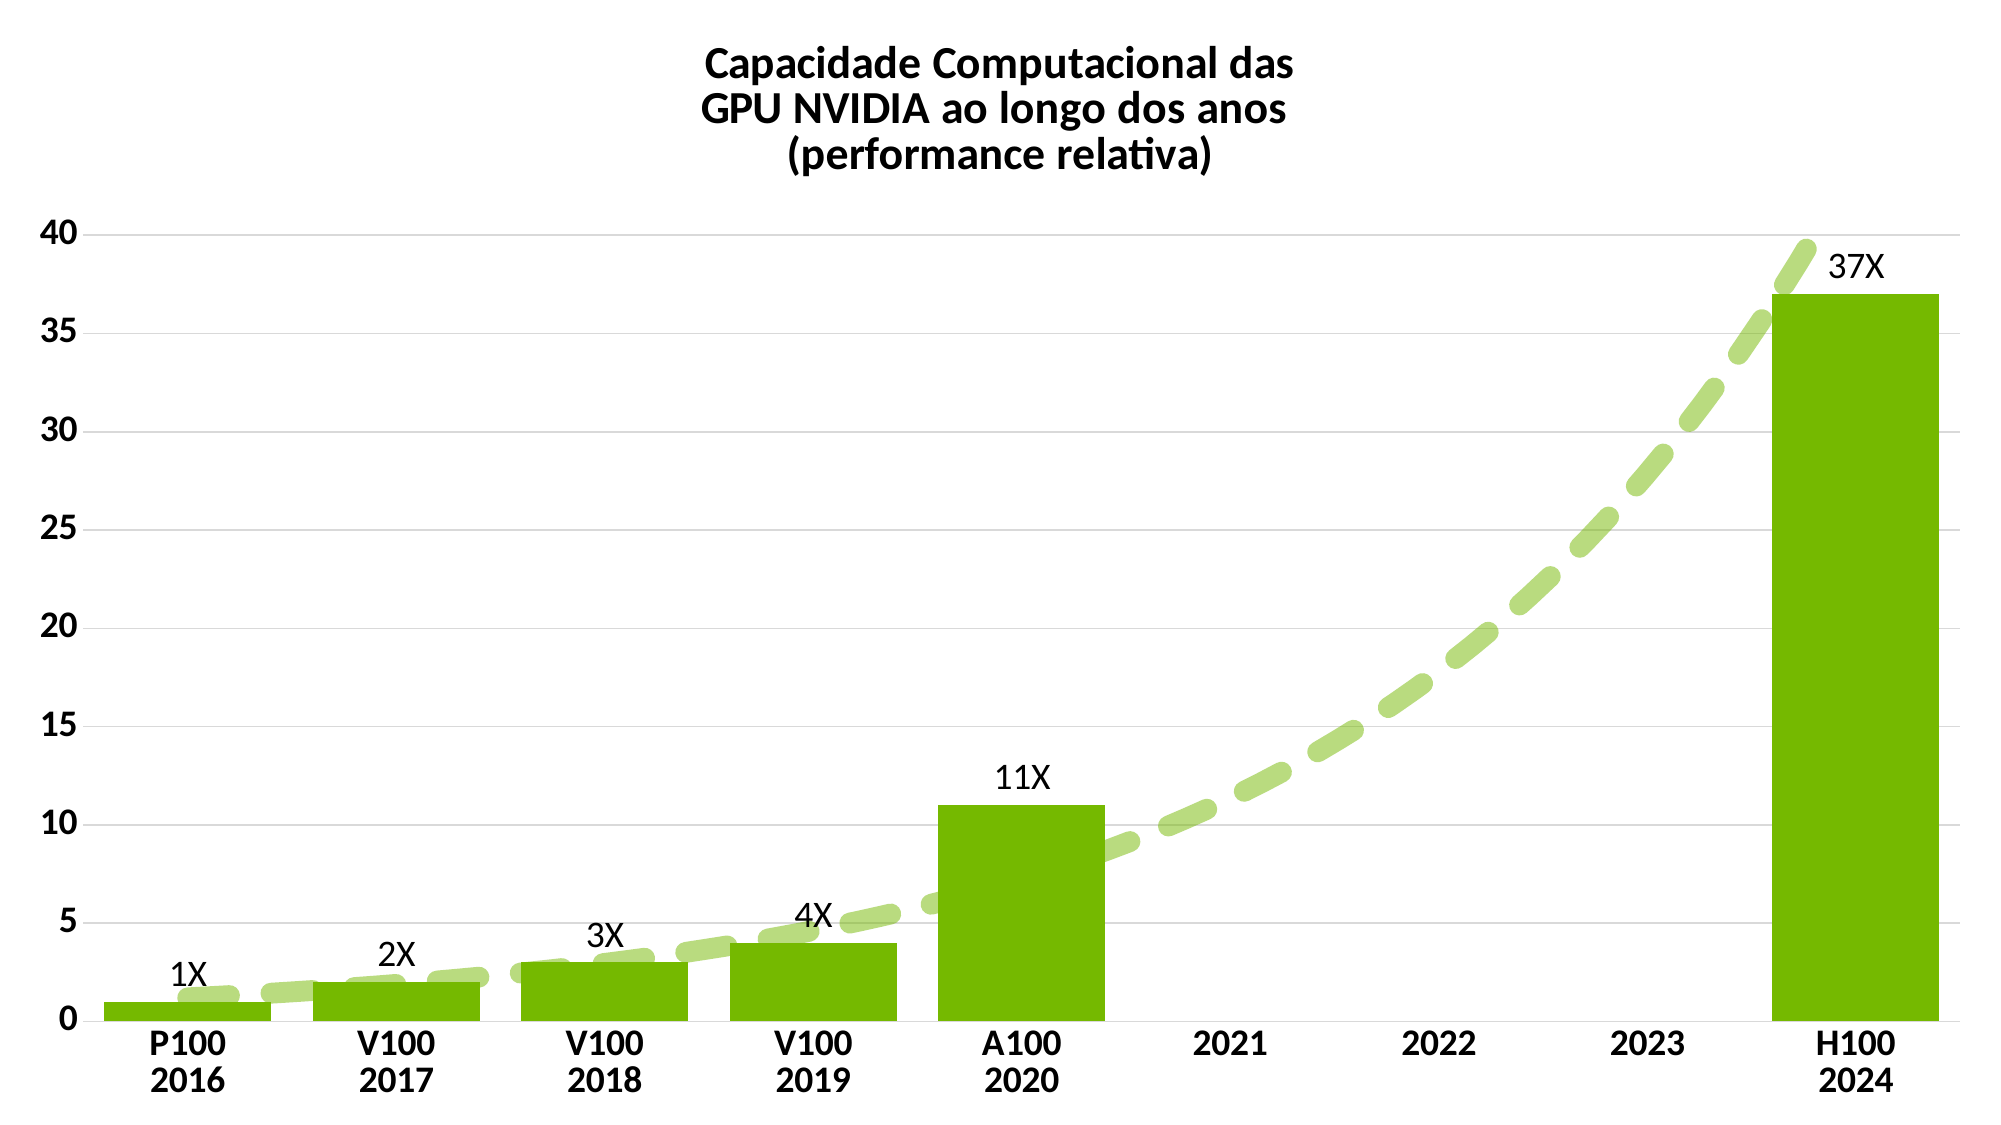

### Chart: Capacidade Computacional das
GPU NVIDIA ao longo dos anos
(performance relativa)

| Category | Performance Relativa |
|---|---|
| P100
2016 | 1.0 |
| V100
2017 | 2.0 |
| V100
2018 | 3.0 |
| V100
2019 | 4.0 |
| A100
2020 | 11.0 |
| 2021 | None |
| 2022 | None |
| 2023 | None |
| H100
2024 | 37.0 |